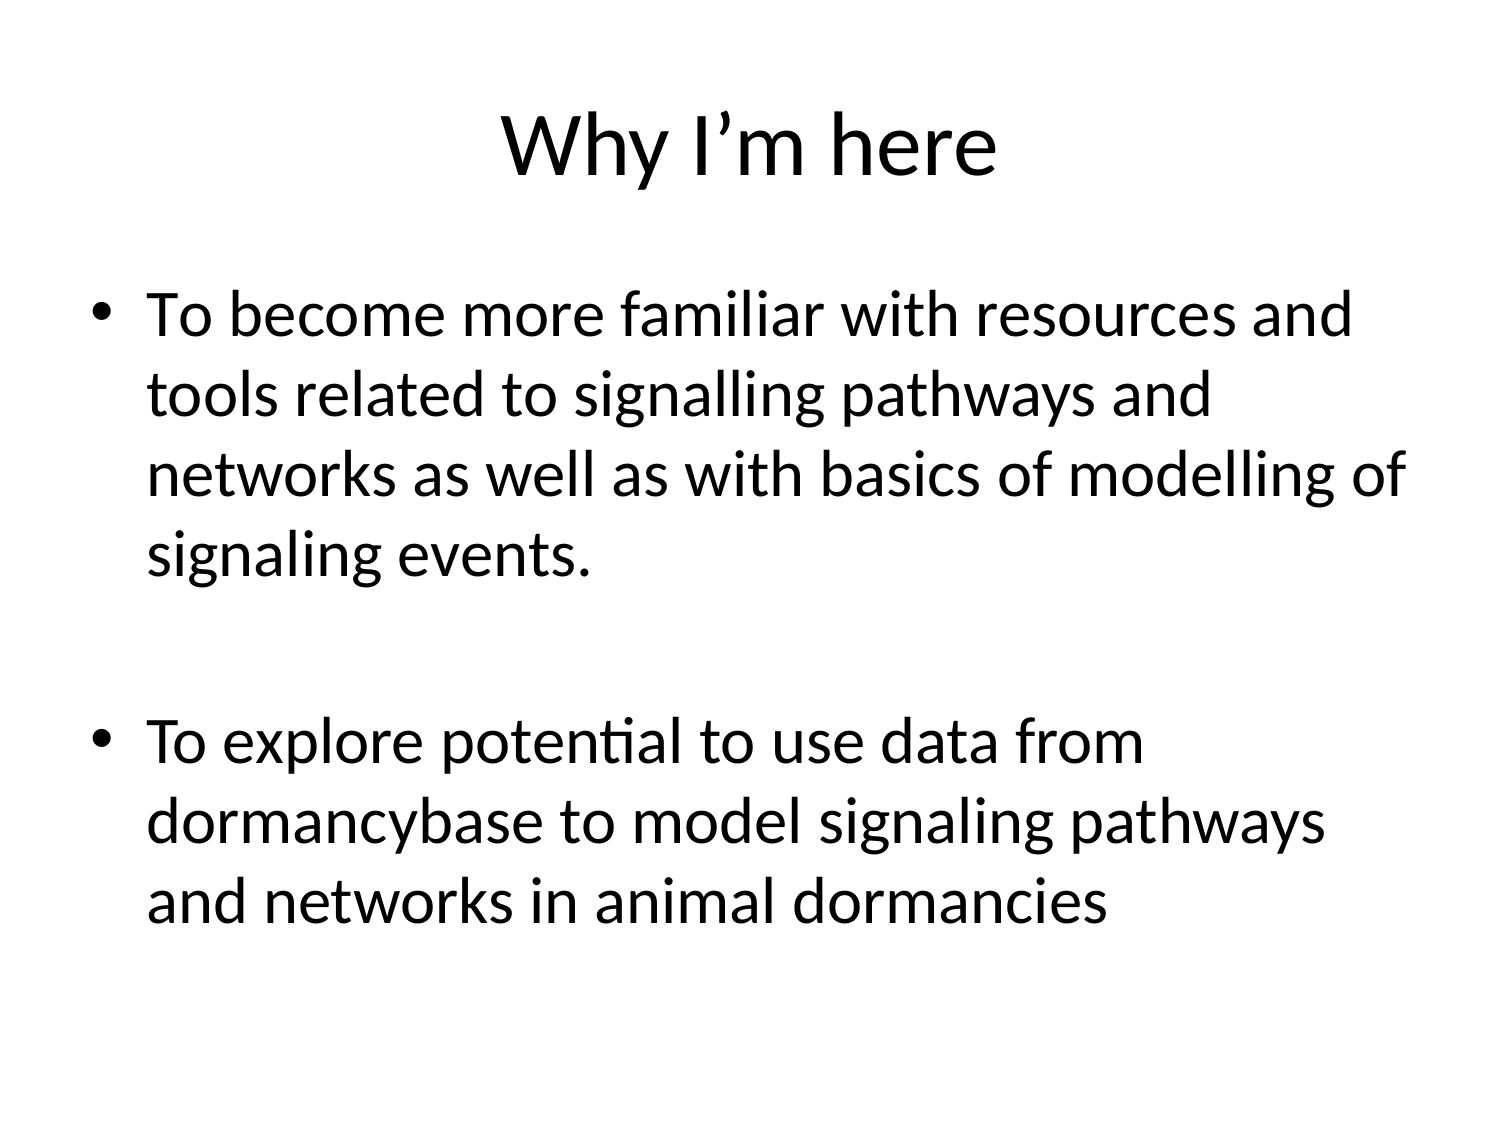

# Why I’m here
To become more familiar with resources and tools related to signalling pathways and networks as well as with basics of modelling of signaling events.

To explore potential to use data from dormancybase to model signaling pathways and networks in animal dormancies